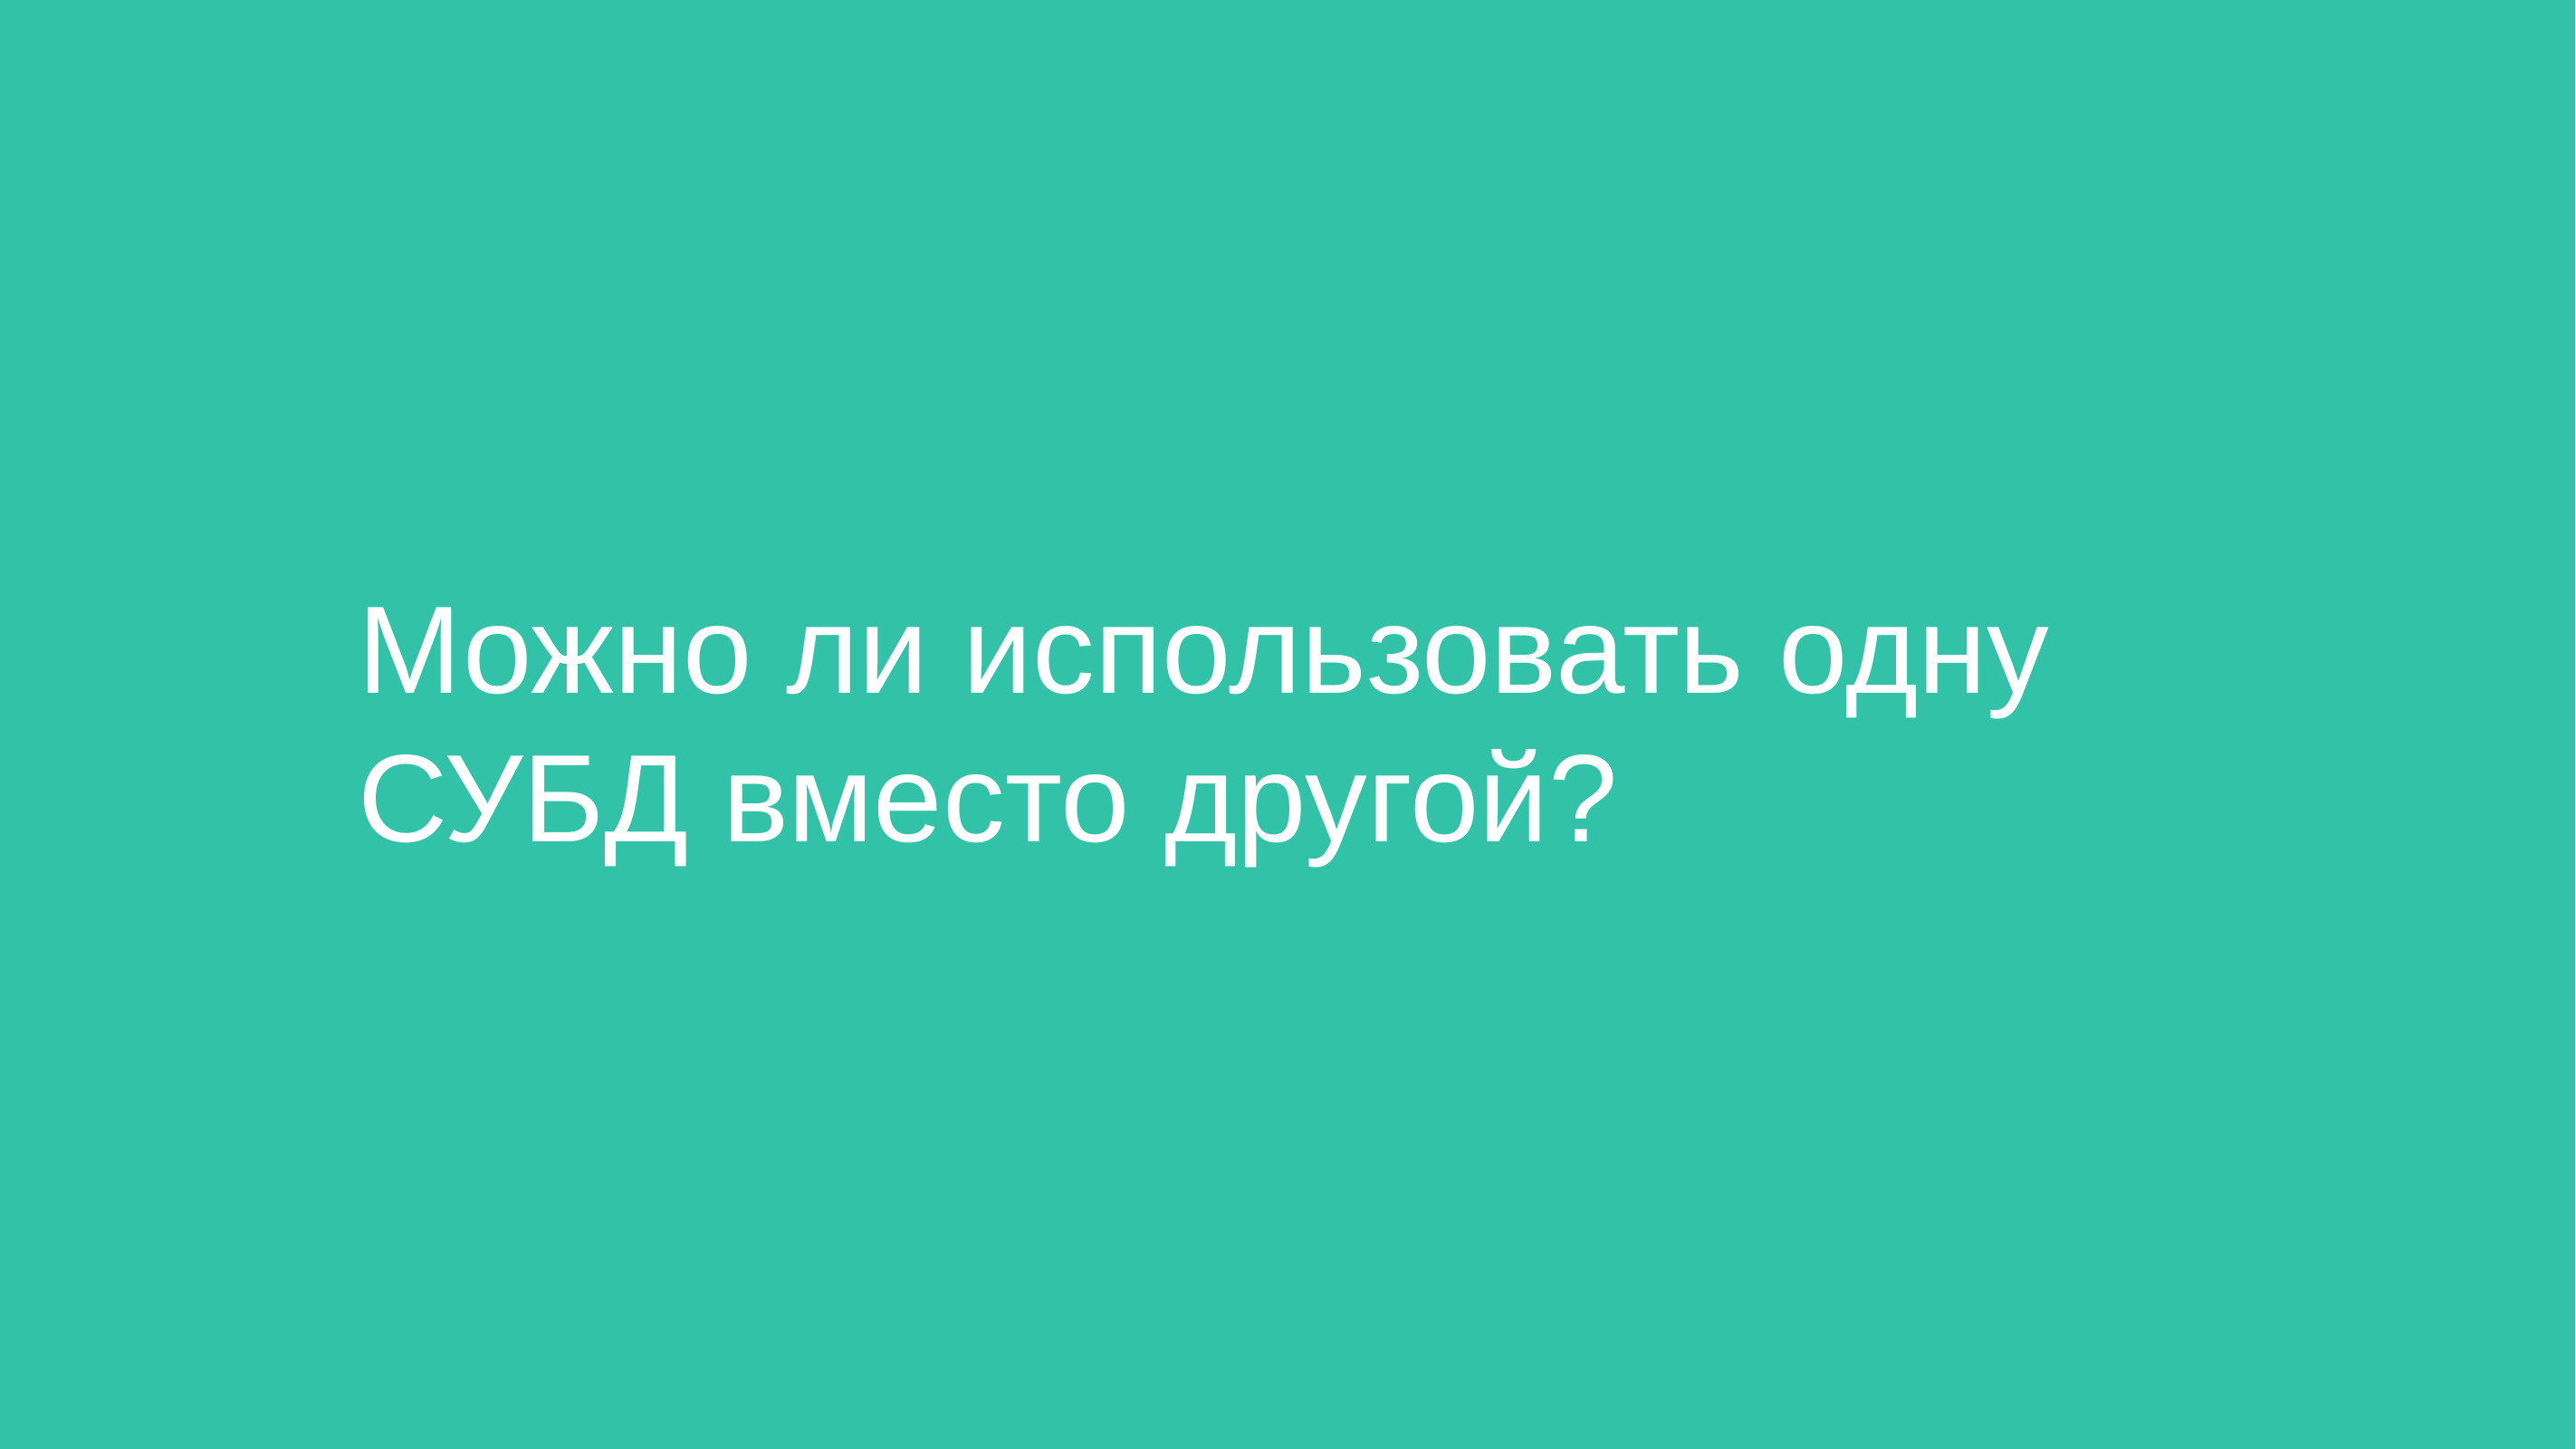

# Можно ли использовать одну СУБД вместо другой?